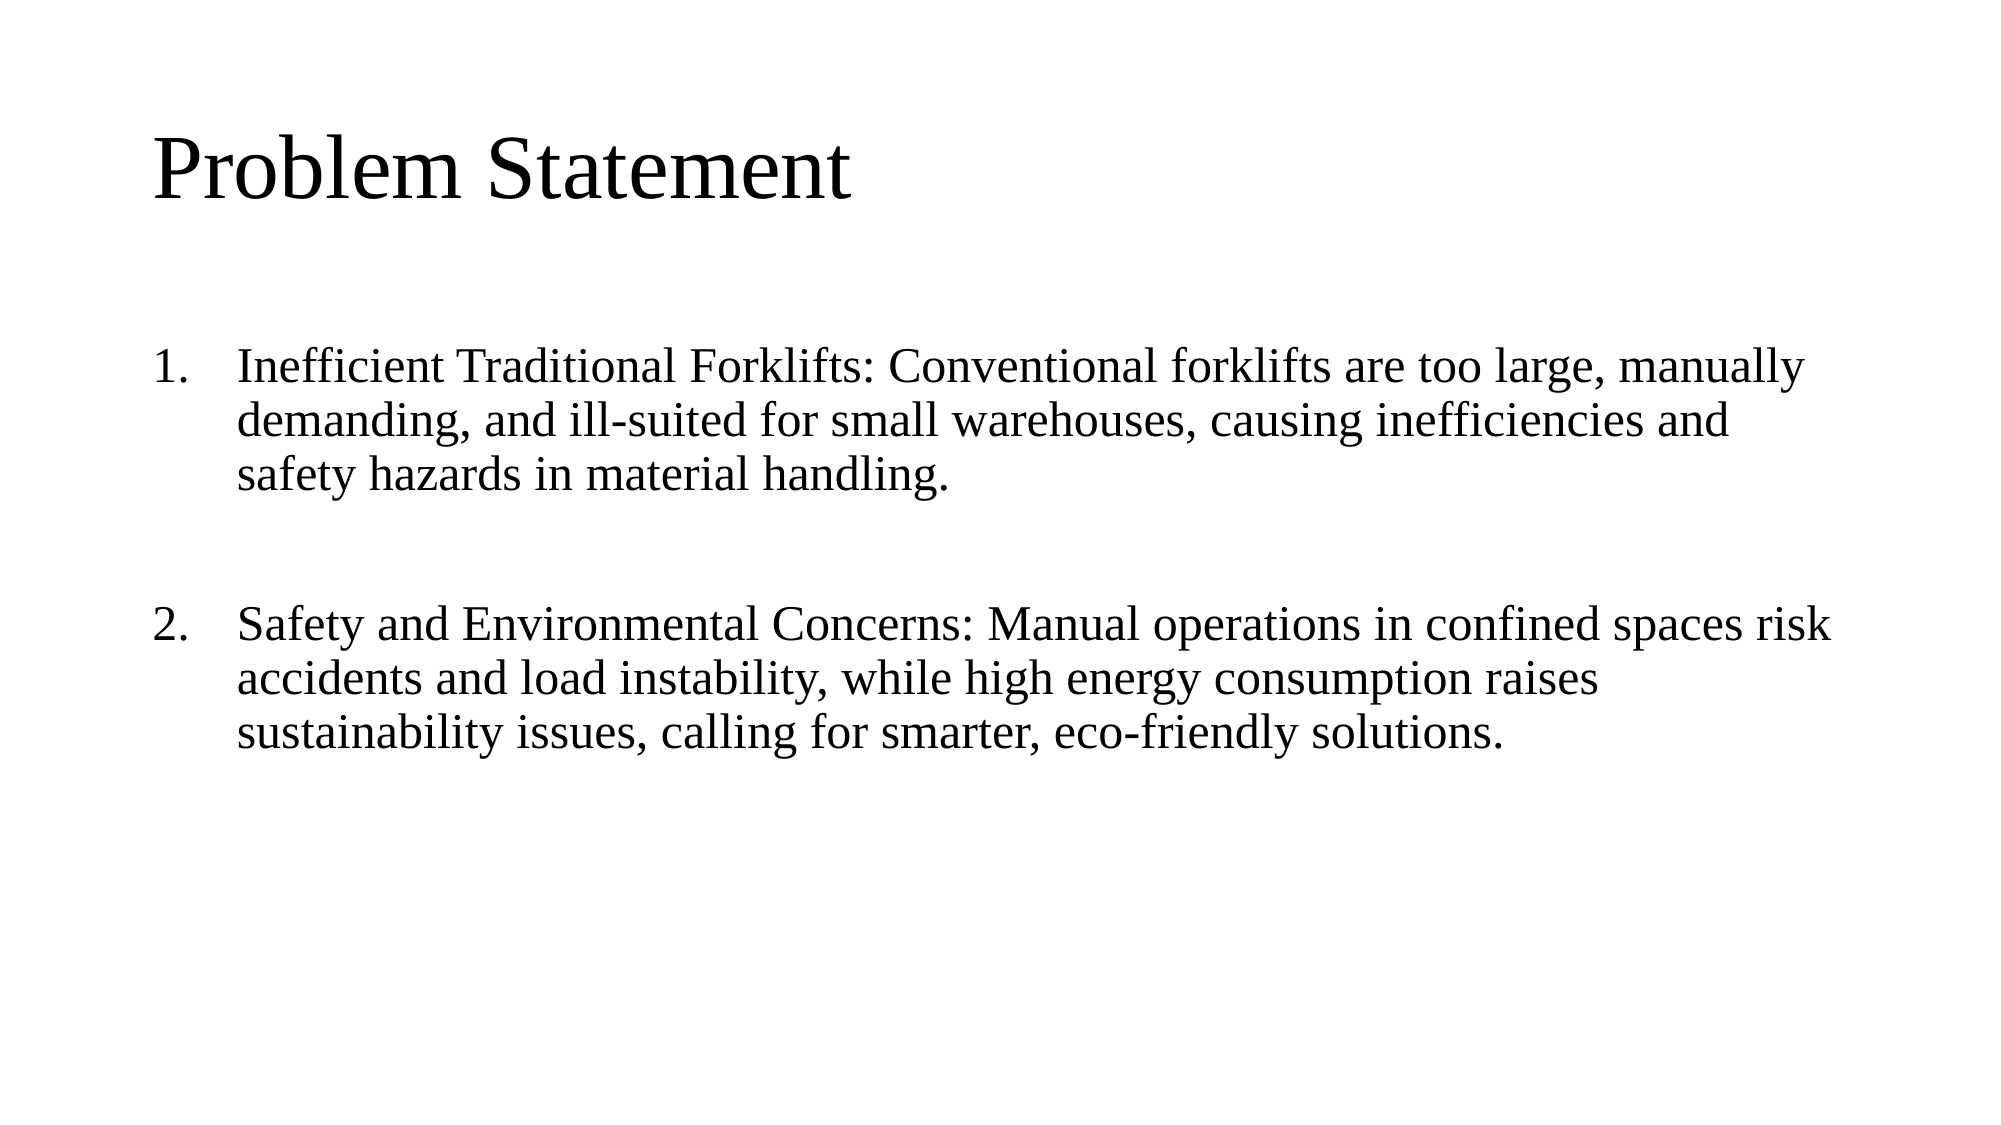

# Problem Statement
Inefficient Traditional Forklifts: Conventional forklifts are too large, manually demanding, and ill-suited for small warehouses, causing inefficiencies and safety hazards in material handling.

Safety and Environmental Concerns: Manual operations in confined spaces risk accidents and load instability, while high energy consumption raises sustainability issues, calling for smarter, eco-friendly solutions.